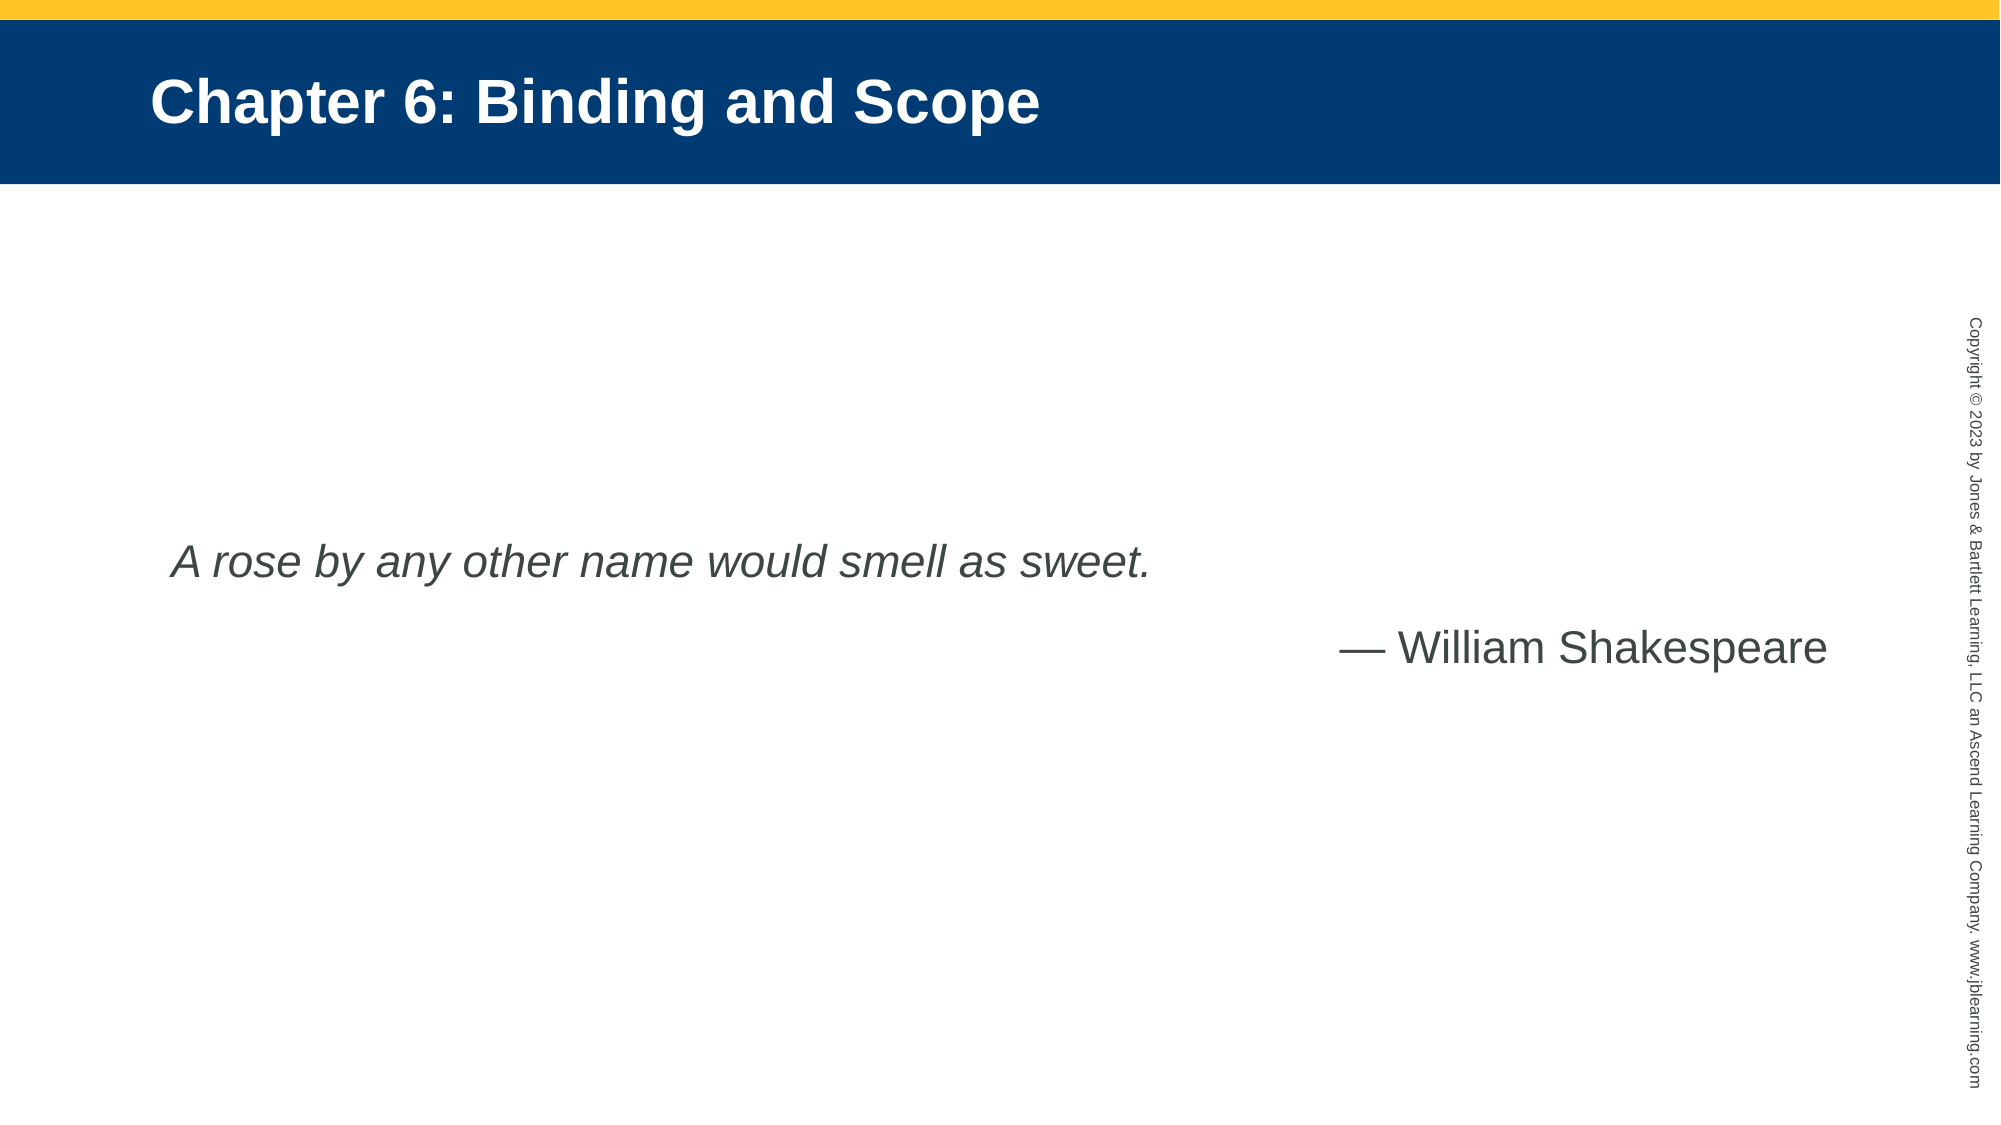

# Chapter 6: Binding and Scope
A rose by any other name would smell as sweet.
— William Shakespeare